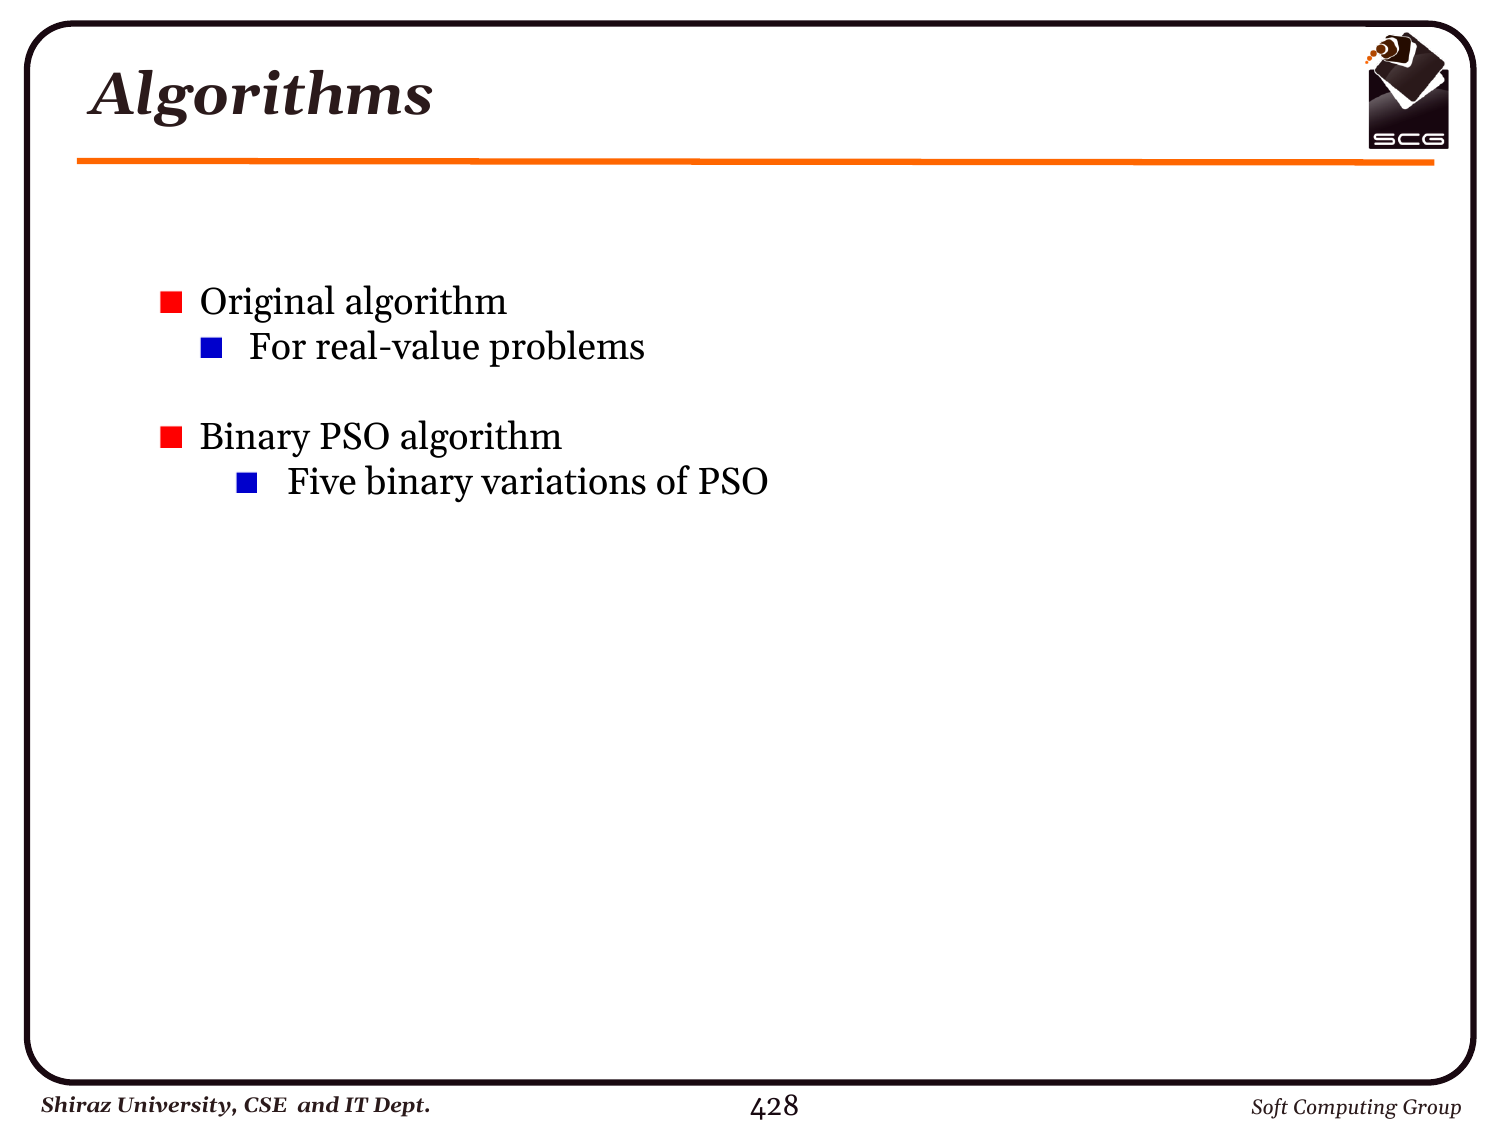

# Algorithms
  Original algorithm
  For real-value problems

  Binary PSO algorithm
Five binary variations of PSO
428